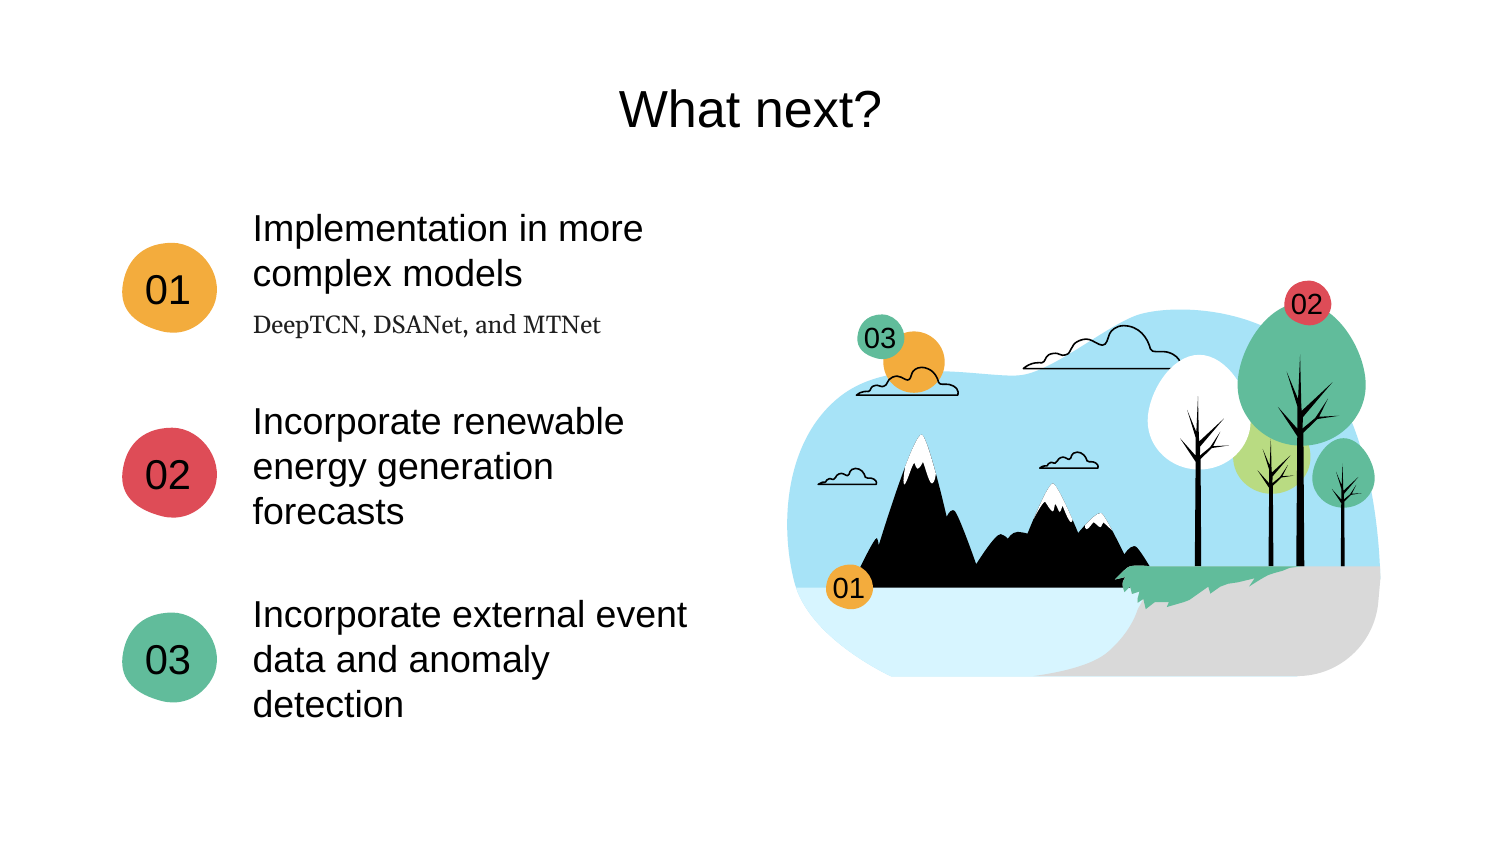

# What next?
Implementation in more complex models
DeepTCN, DSANet, and MTNet

01

02

03

02
Incorporate renewable energy generation forecasts

01

03
Incorporate external event data and anomaly detection